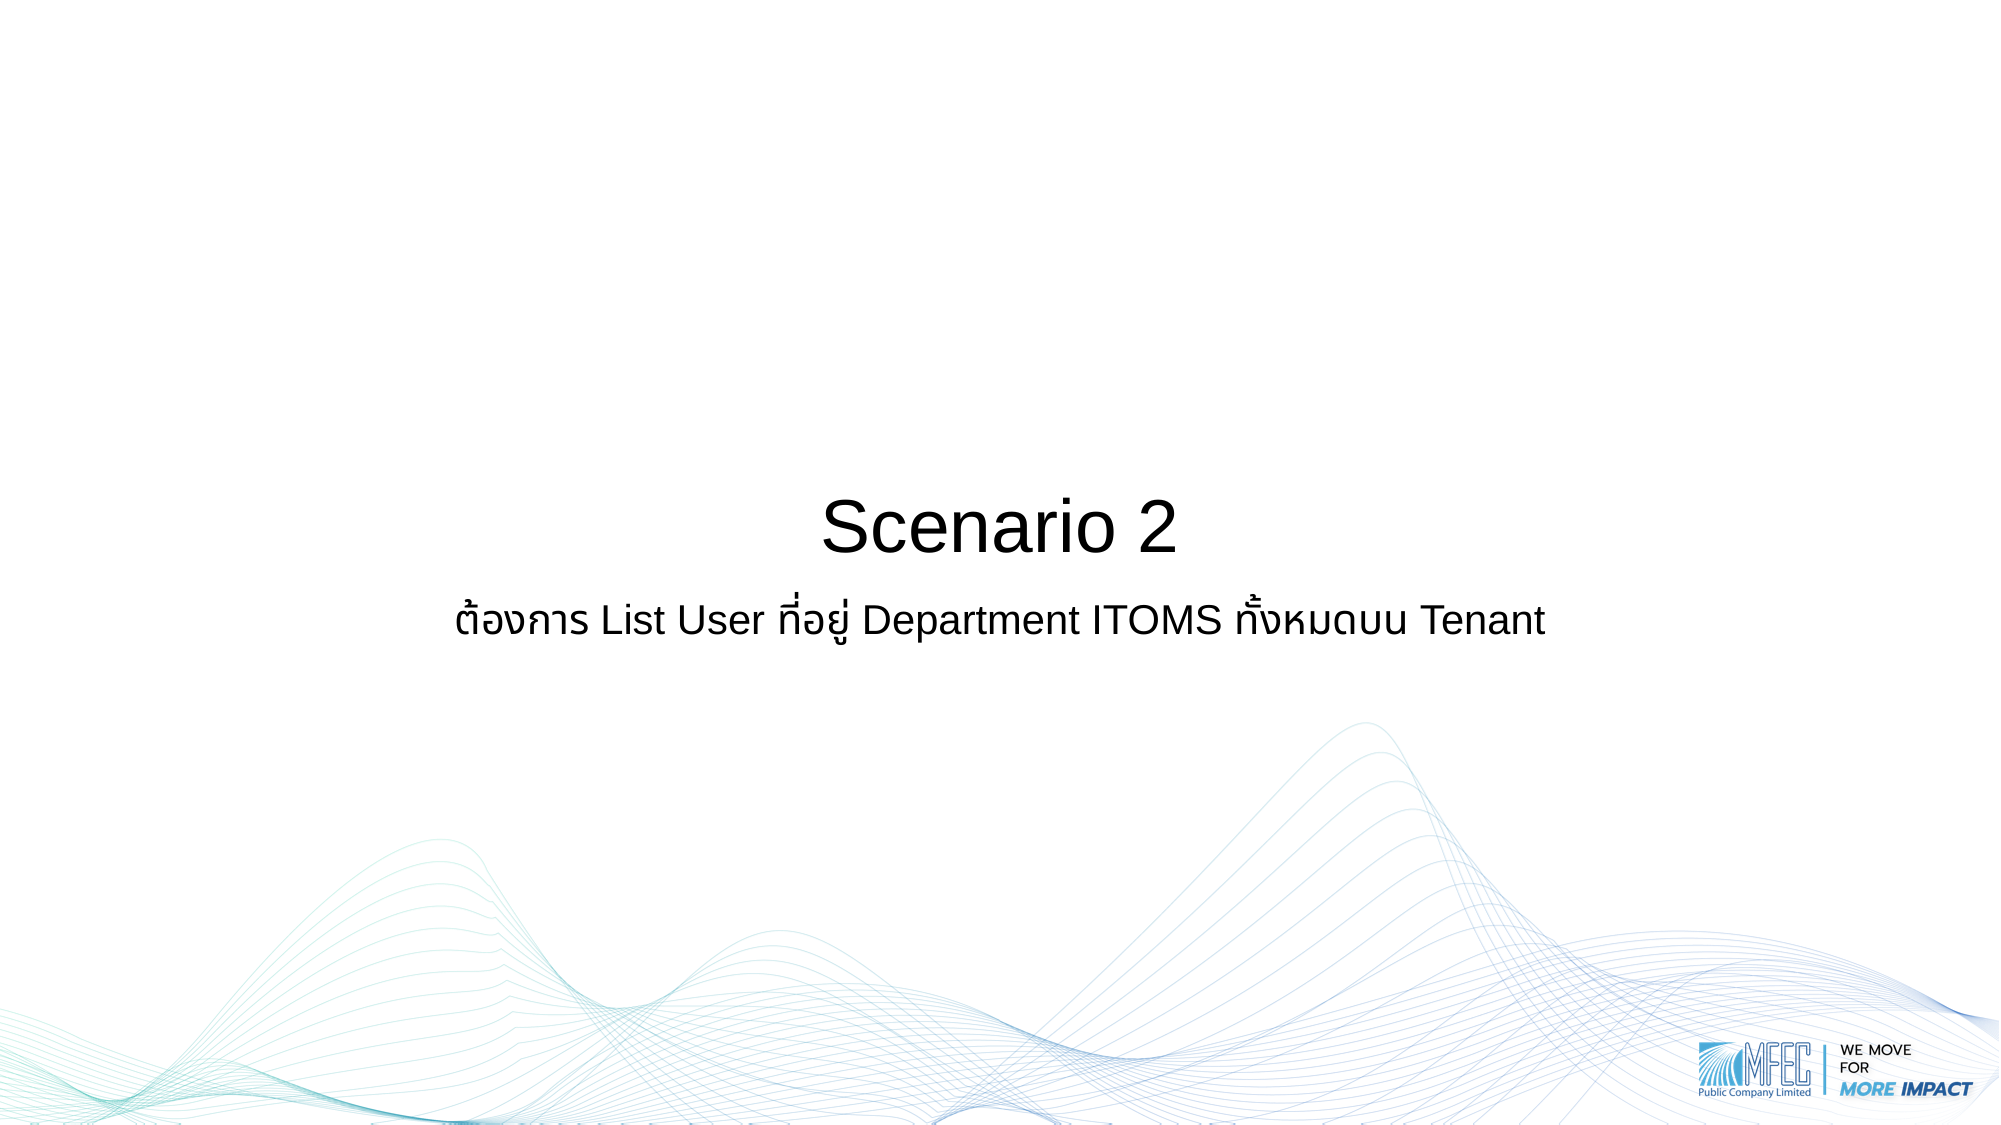

# Scenario 2
ต้องการ List User ที่อยู่ Department ITOMS ทั้งหมดบน Tenant